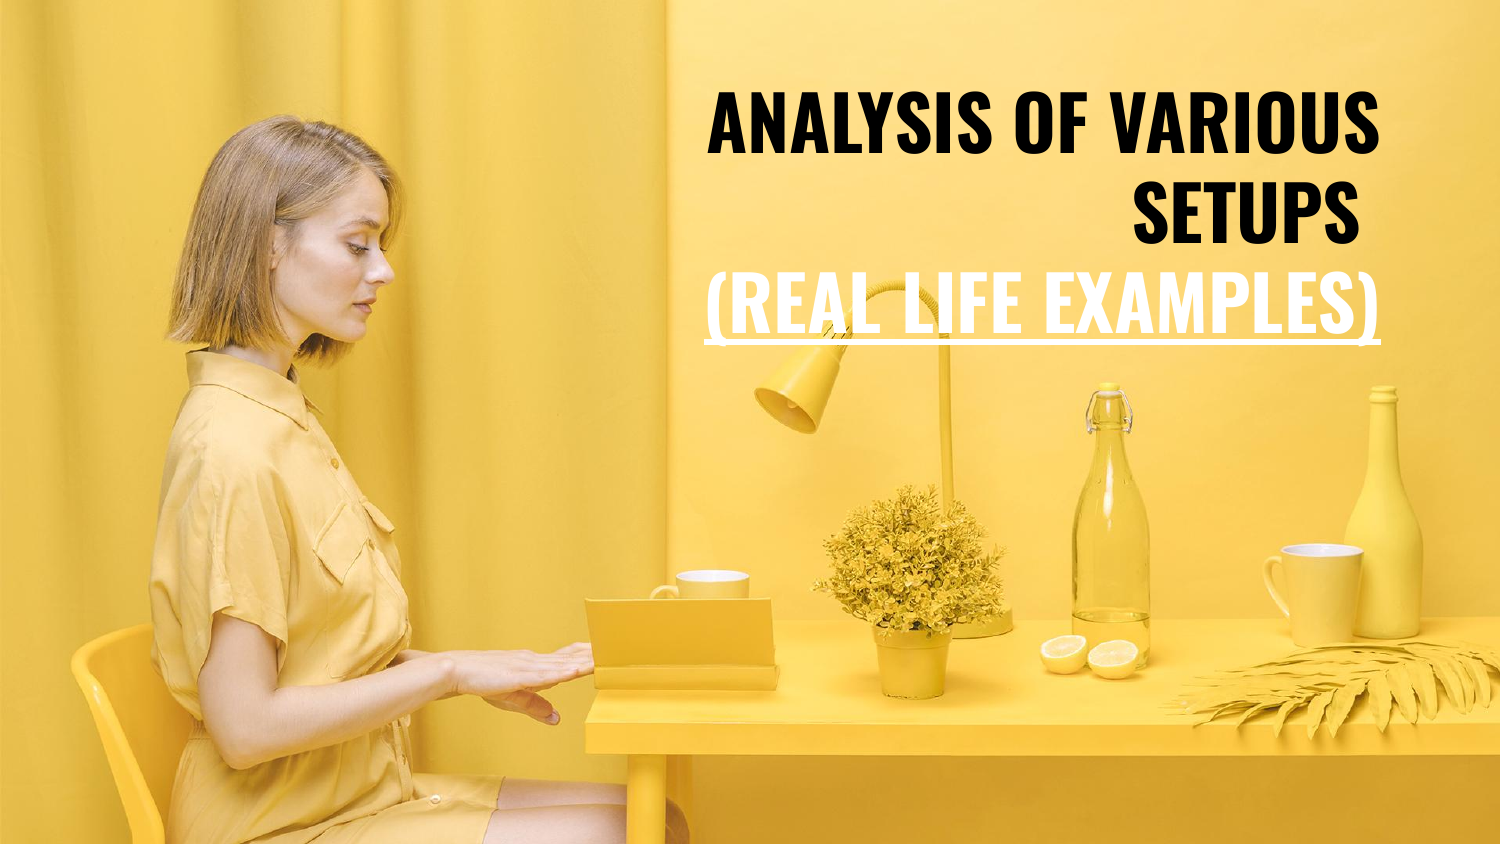

# ANALYSIS OF VARIOUS SETUPS
(REAL LIFE EXAMPLES)